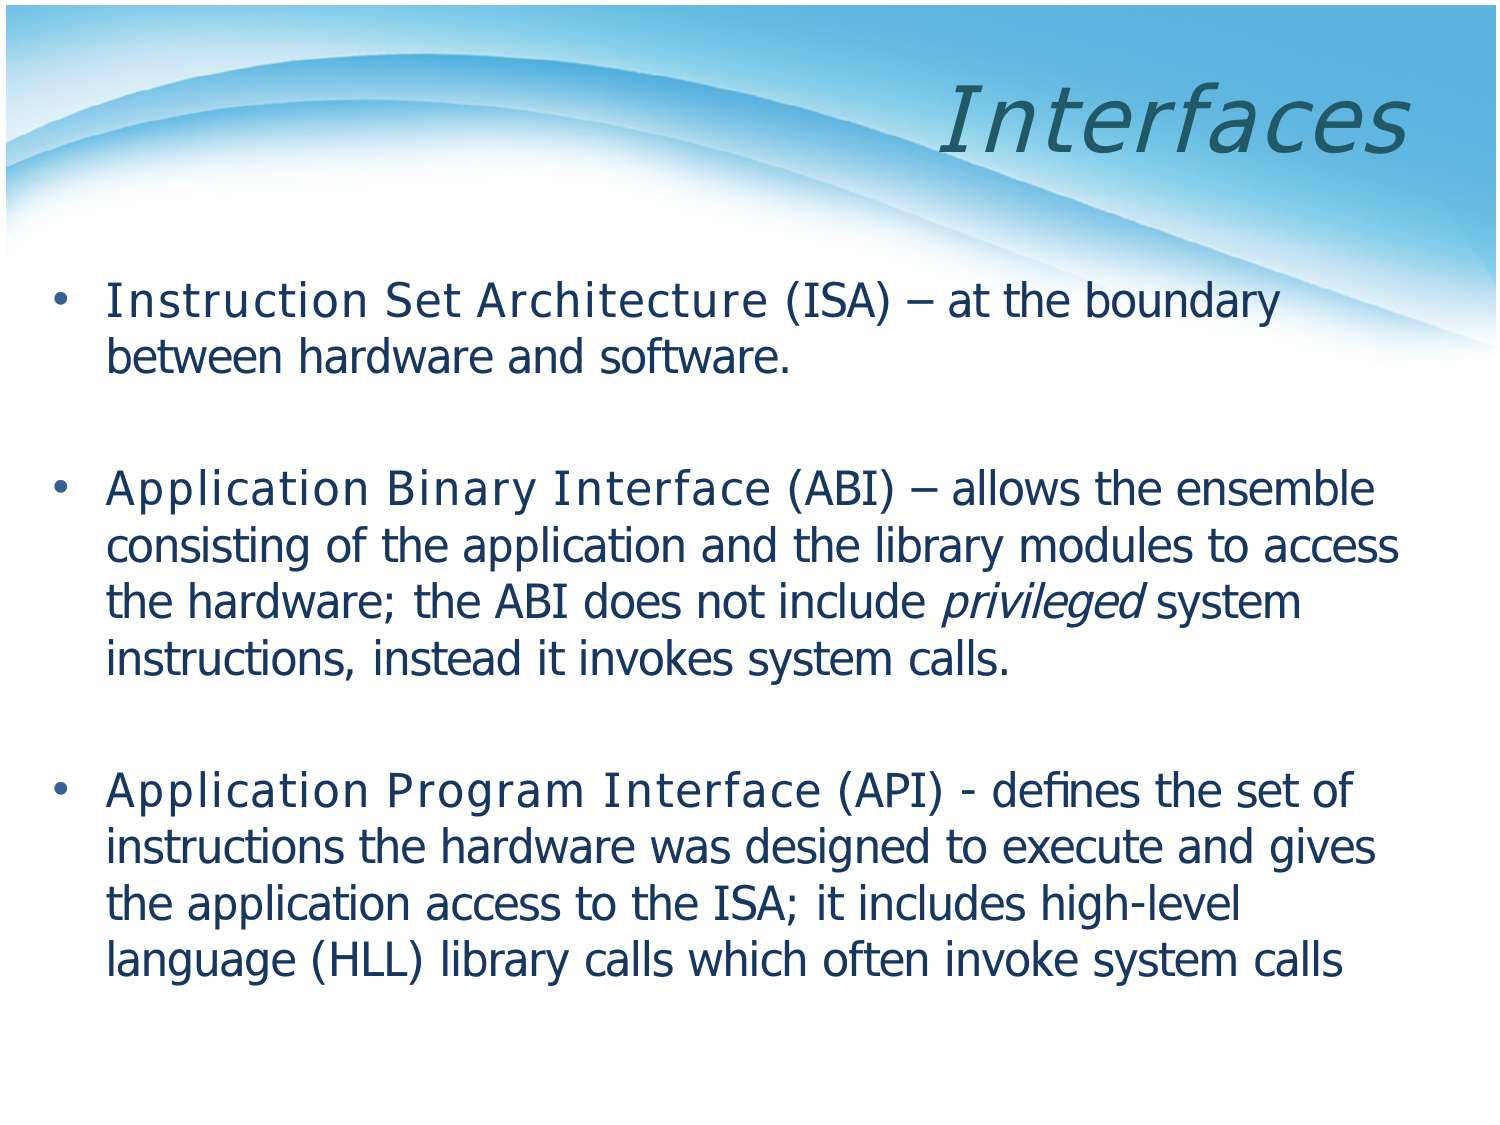

# Interfaces
Instruction Set Architecture (ISA) – at the boundary between hardware and software.

Application Binary Interface (ABI) – allows the ensemble consisting of the application and the library modules to access the hardware; the ABI does not include privileged system instructions, instead it invokes system calls.

Application Program Interface (API) - defines the set of instructions the hardware was designed to execute and gives the application access to the ISA; it includes high-level language (HLL) library calls which often invoke system calls